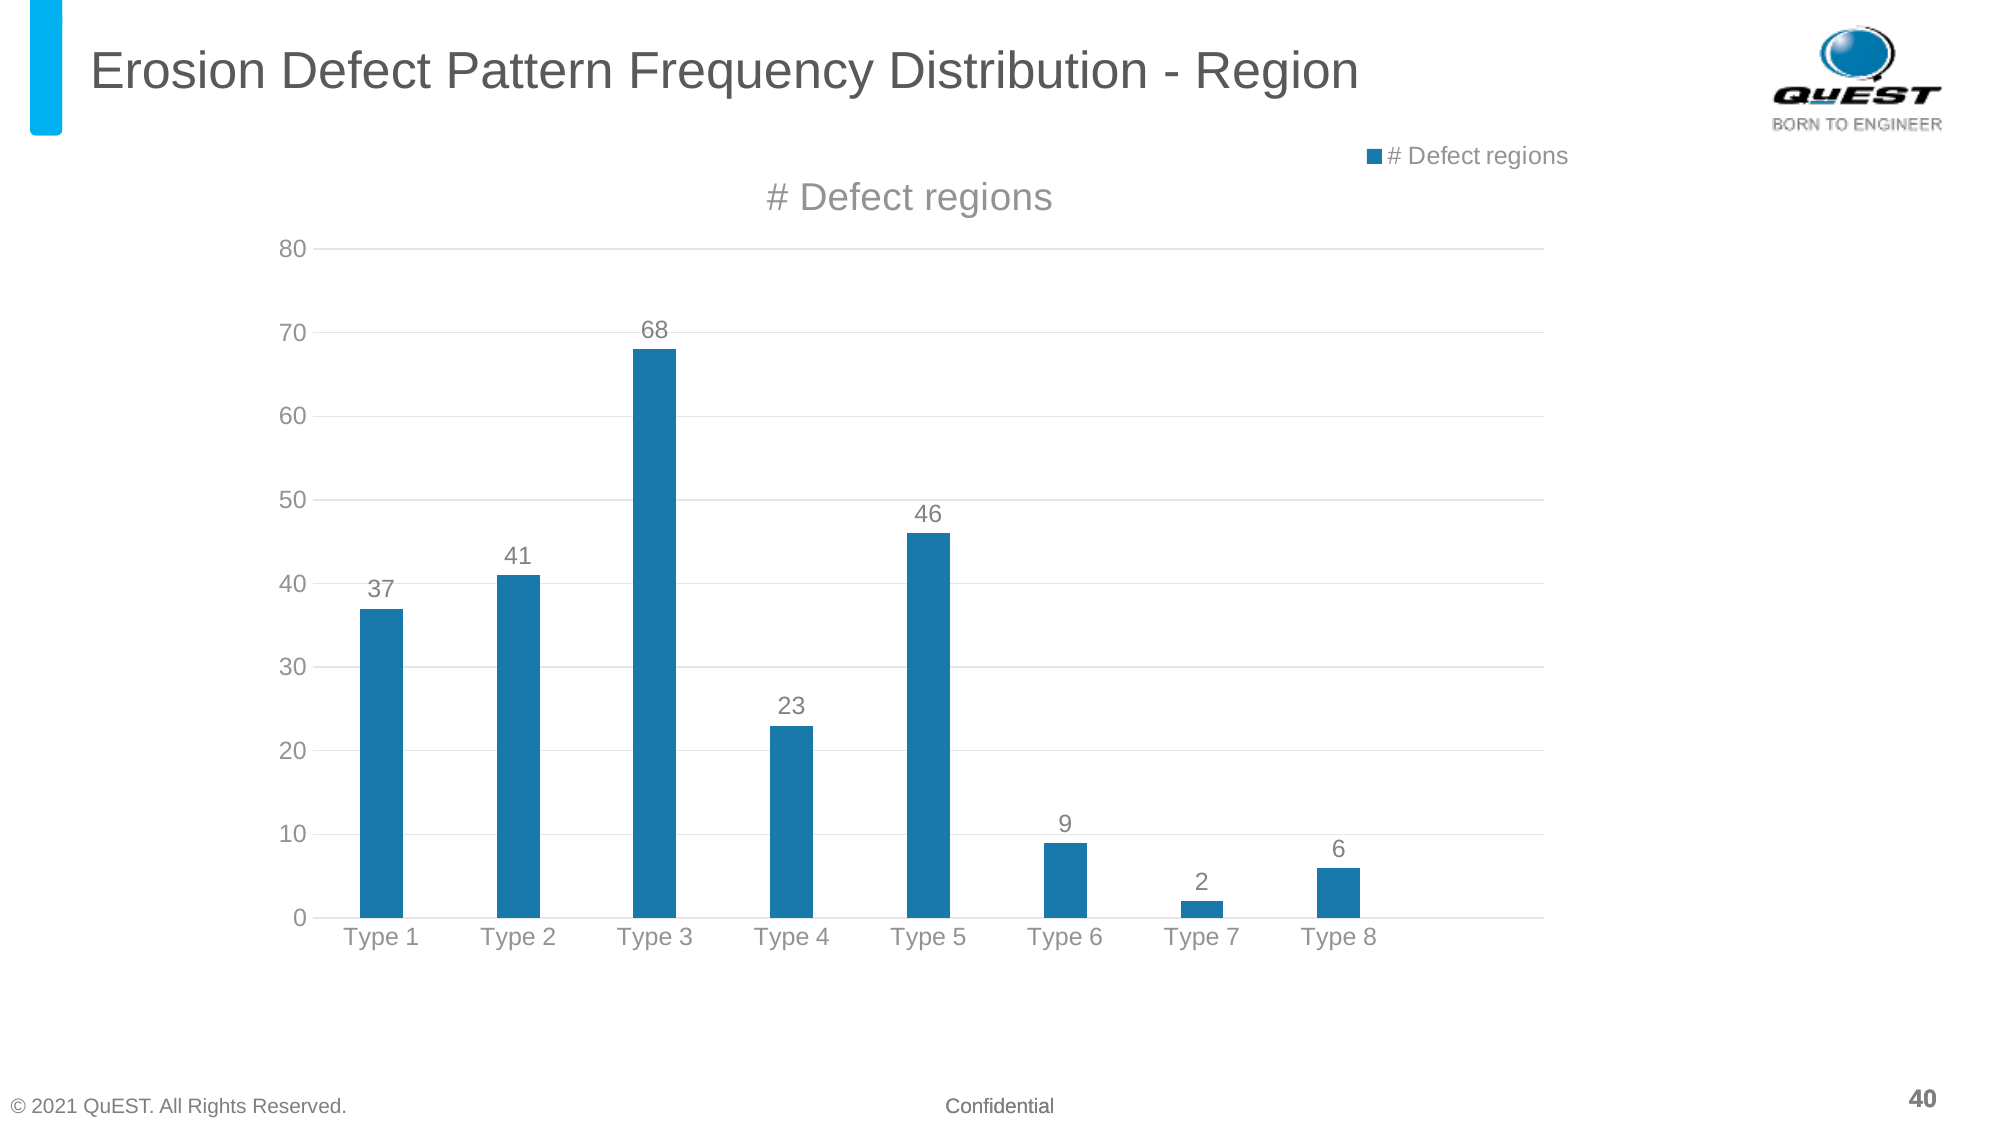

# Erosion Defect Pattern Frequency Distribution - Region

### Chart:

| Category | # Defect regions |
|---|---|
| Type 1 | 37.0 |
| Type 2 | 41.0 |
| Type 3 | 68.0 |
| Type 4 | 23.0 |
| Type 5 | 46.0 |
| Type 6 | 9.0 |
| Type 7 | 2.0 |
| Type 8 | 6.0 |